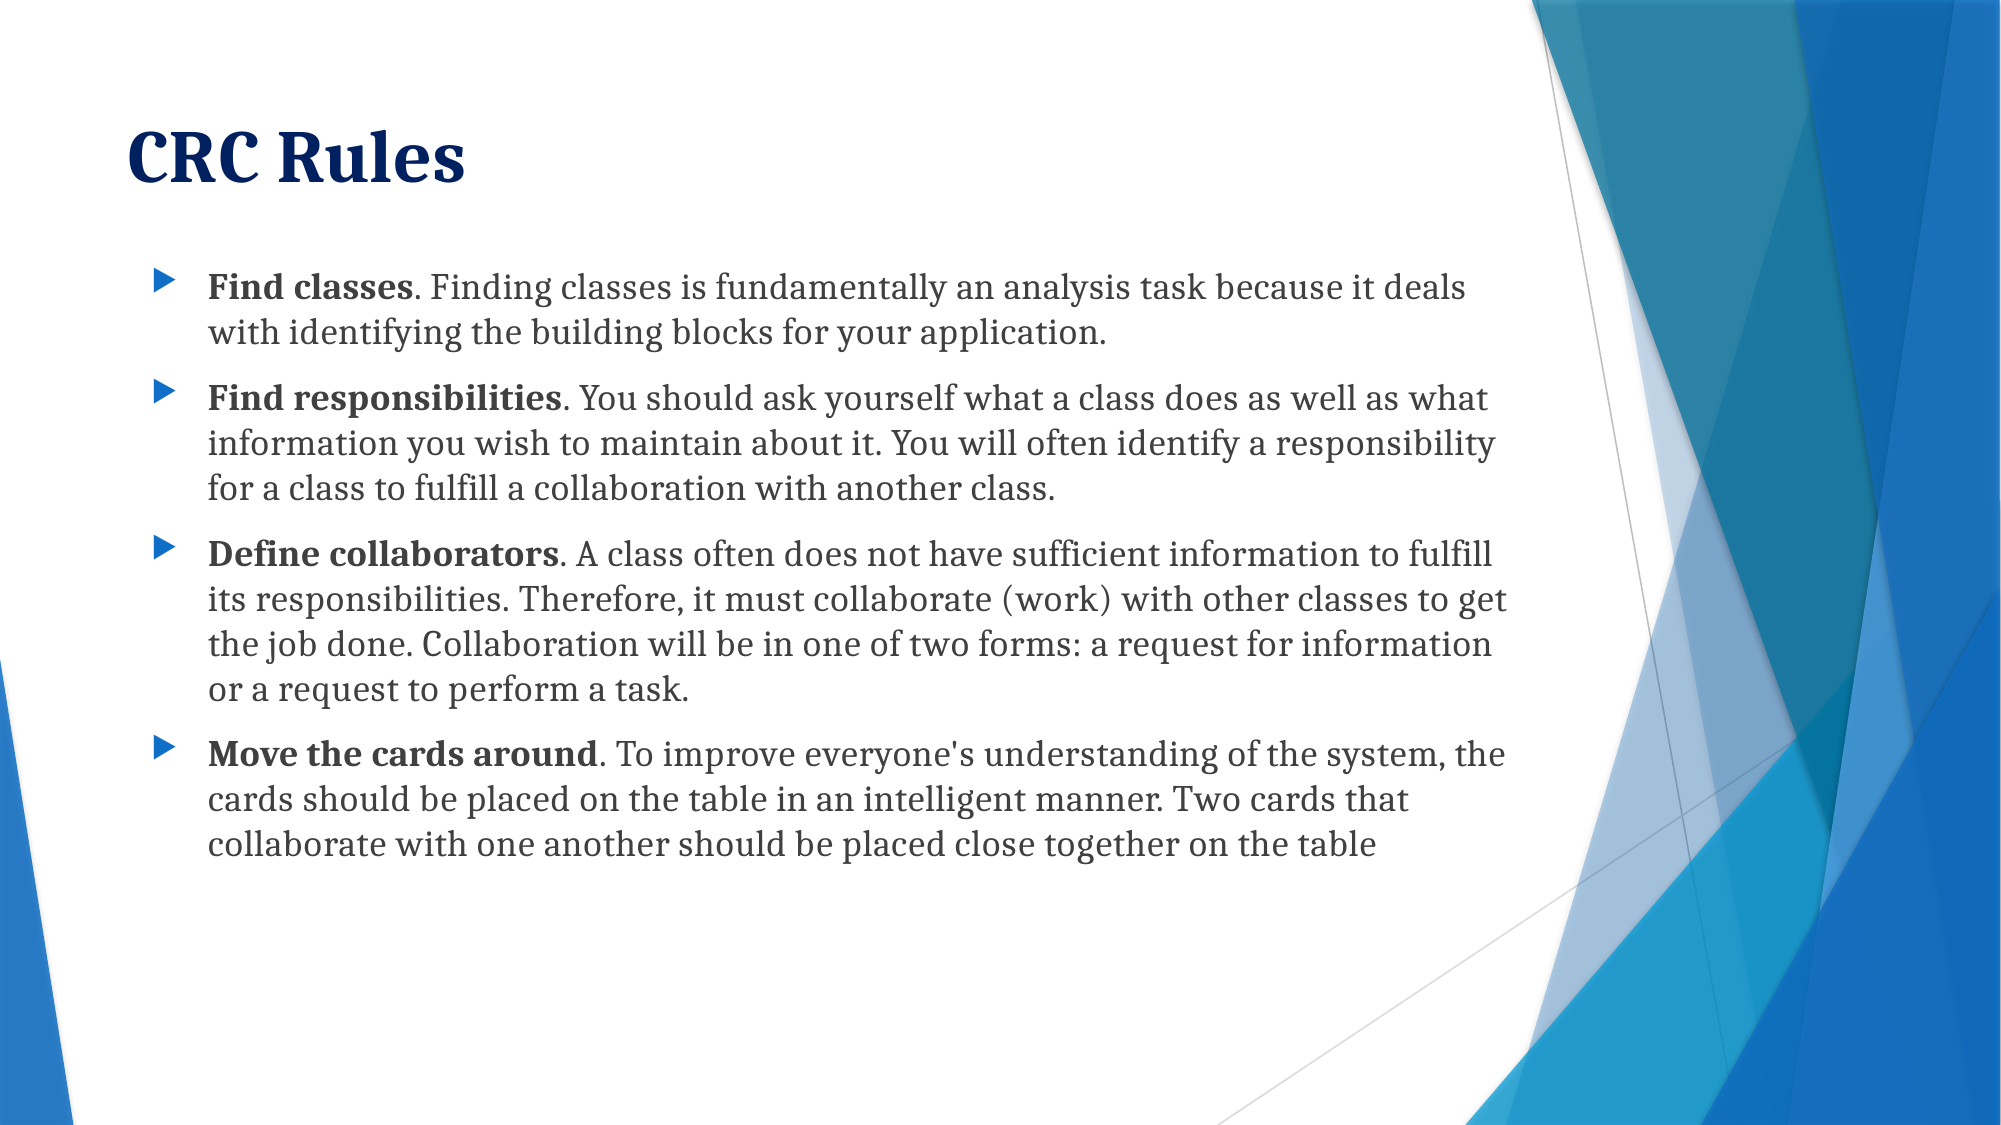

# CRC Rules
Find classes. Finding classes is fundamentally an analysis task because it deals with identifying the building blocks for your application.
Find responsibilities. You should ask yourself what a class does as well as what information you wish to maintain about it. You will often identify a responsibility for a class to fulfill a collaboration with another class.
Define collaborators. A class often does not have sufficient information to fulfill its responsibilities. Therefore, it must collaborate (work) with other classes to get the job done. Collaboration will be in one of two forms: a request for information or a request to perform a task.
Move the cards around. To improve everyone's understanding of the system, the cards should be placed on the table in an intelligent manner. Two cards that collaborate with one another should be placed close together on the table